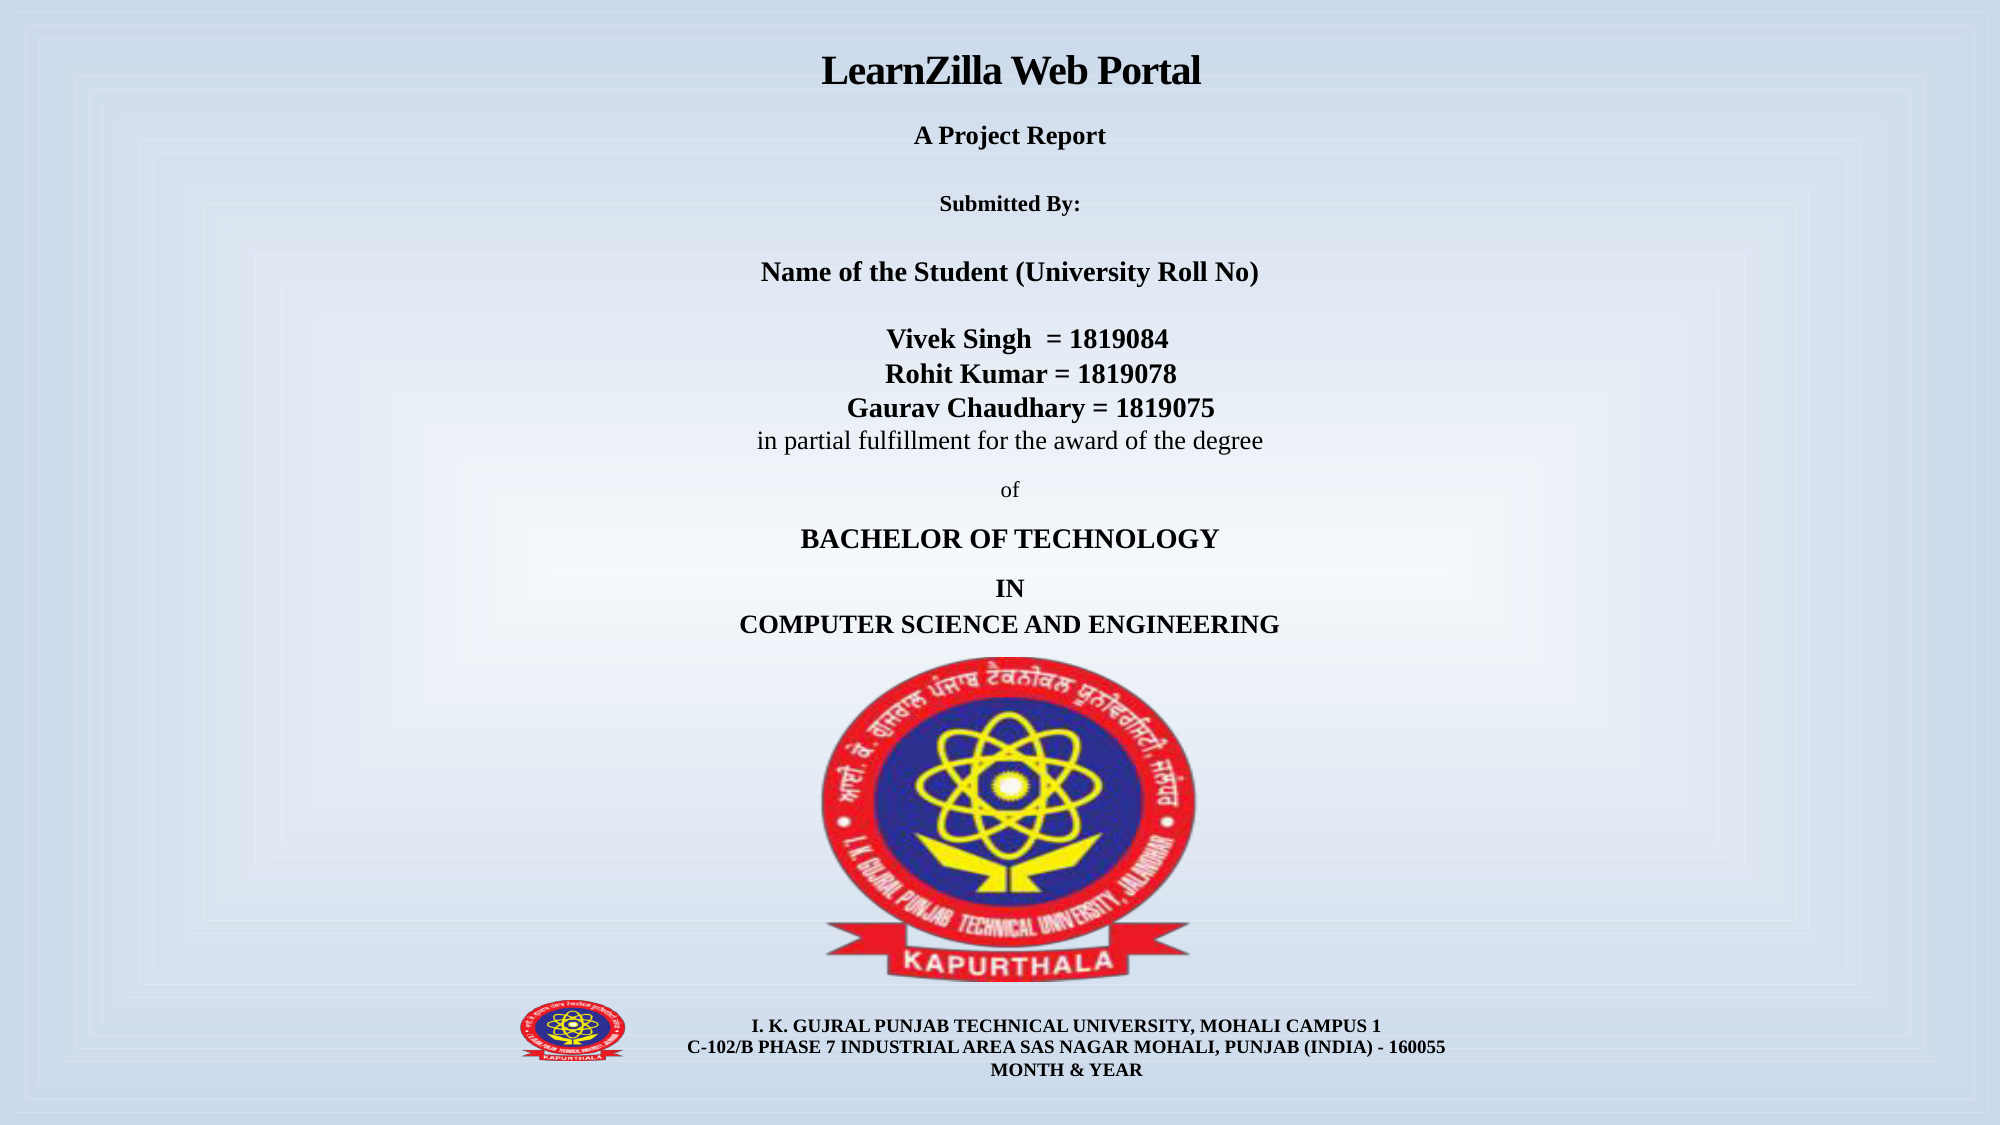

LearnZilla Web Portal
A Project Report

Submitted By:

Name of the Student (University Roll No)

     Vivek Singh  = 1819084
      Rohit Kumar = 1819078
      Gaurav Chaudhary = 1819075
in partial fulfillment for the award of the degree
of
BACHELOR OF TECHNOLOGY
IN
COMPUTER SCIENCE AND ENGINEERING

I. K. GUJRAL PUNJAB TECHNICAL UNIVERSITY, MOHALI CAMPUS 1
C-102/B PHASE 7 INDUSTRIAL AREA SAS NAGAR MOHALI, PUNJAB (INDIA) - 160055
MONTH & YEAR